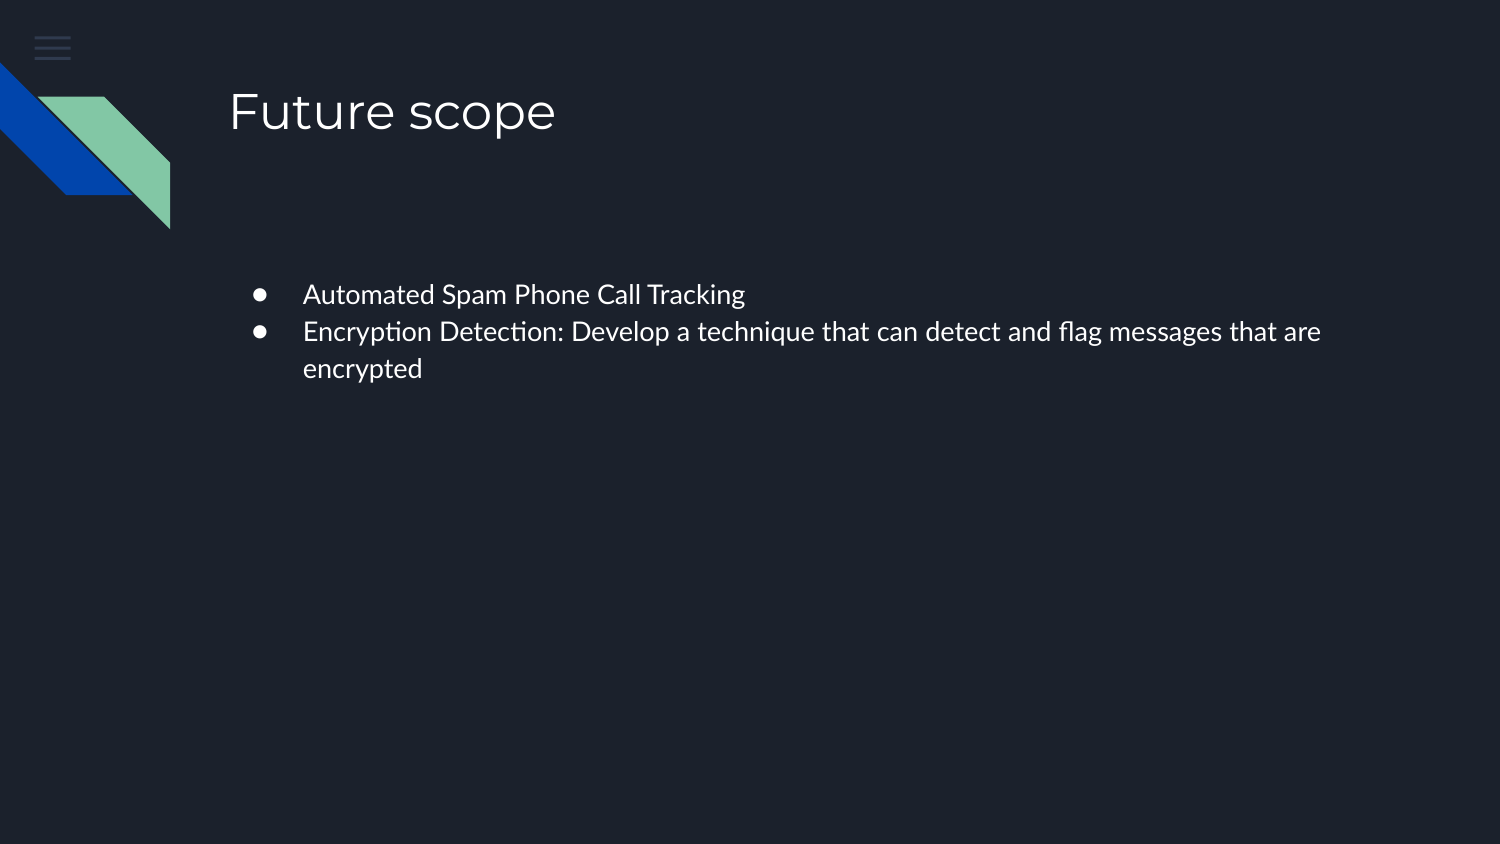

# Future scope

Automated Spam Phone Call Tracking
Encryption Detection: Develop a technique that can detect and flag messages that are encrypted